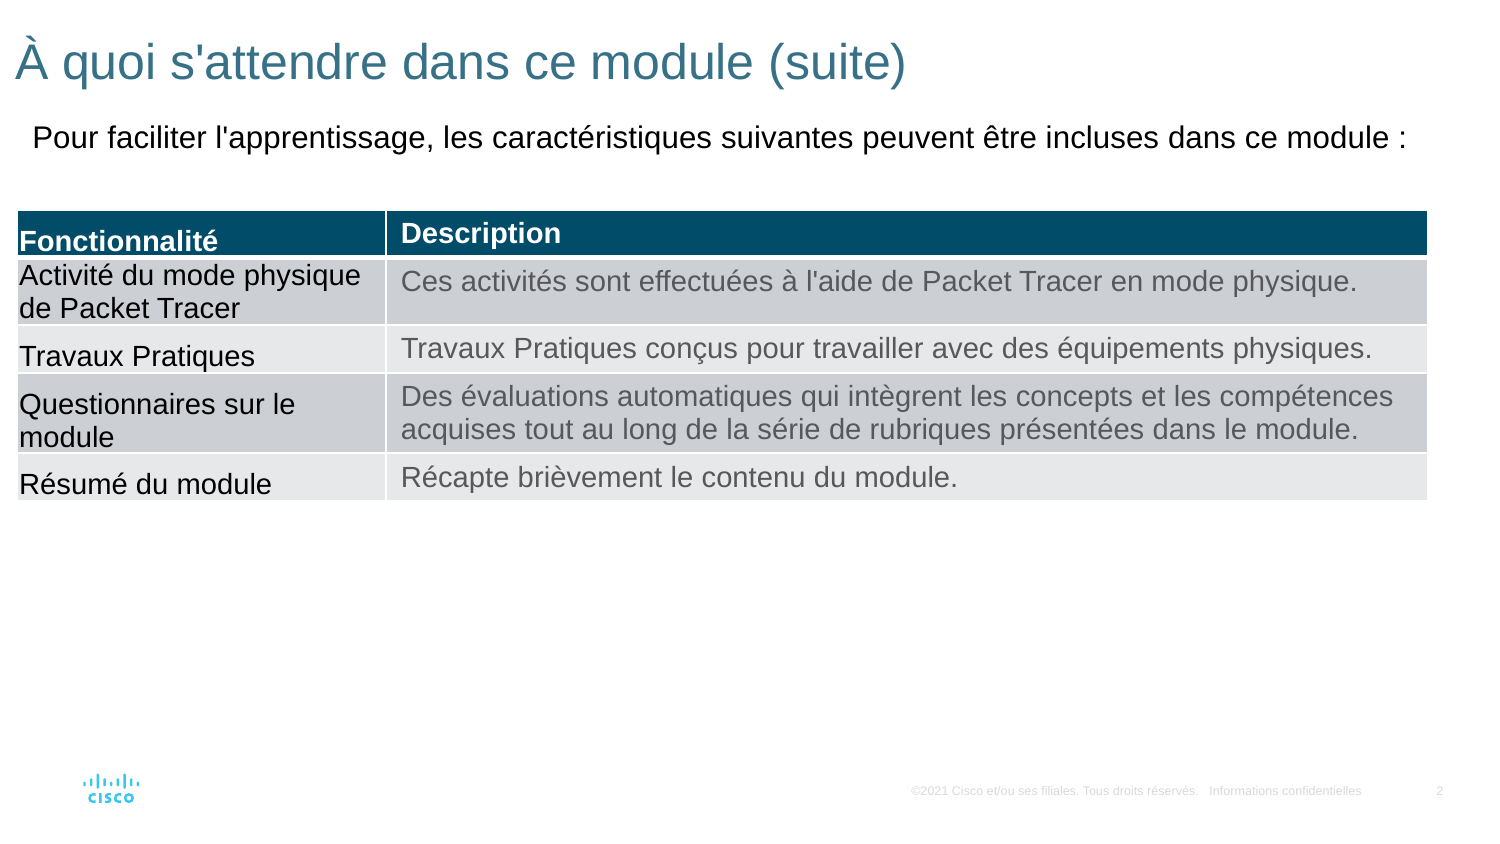

# À quoi s'attendre dans ce module (suite)
Pour faciliter l'apprentissage, les caractéristiques suivantes peuvent être incluses dans ce module :

| Fonctionnalité | Description |
| --- | --- |
| Activité du mode physique de Packet Tracer | Ces activités sont effectuées à l'aide de Packet Tracer en mode physique. |
| Travaux Pratiques | Travaux Pratiques conçus pour travailler avec des équipements physiques. |
| Questionnaires sur le module | Des évaluations automatiques qui intègrent les concepts et les compétences acquises tout au long de la série de rubriques présentées dans le module. |
| Résumé du module | Récapte brièvement le contenu du module. |